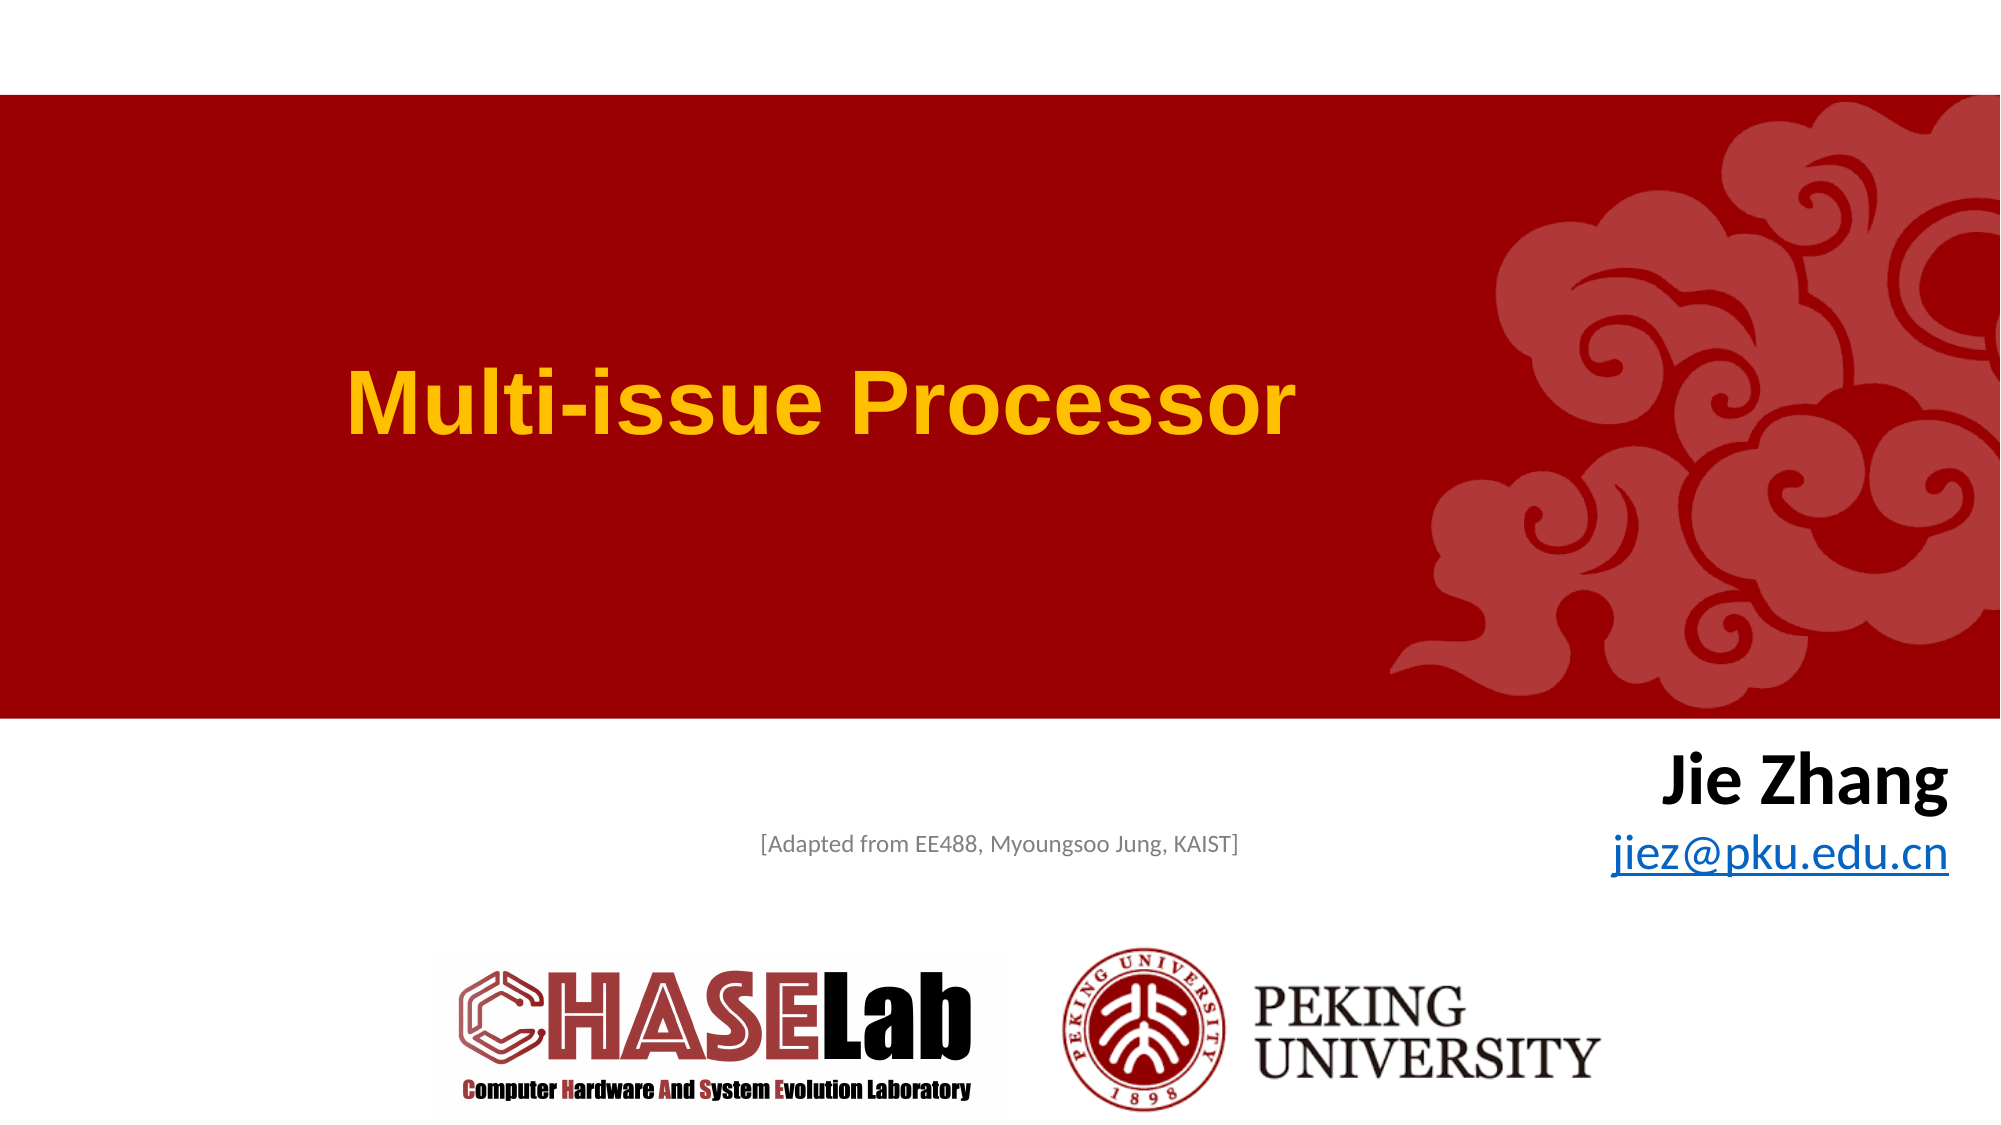

# Multi-issue Processor
Jie Zhang
jiez@pku.edu.cn
[Adapted from EE488, Myoungsoo Jung, KAIST]